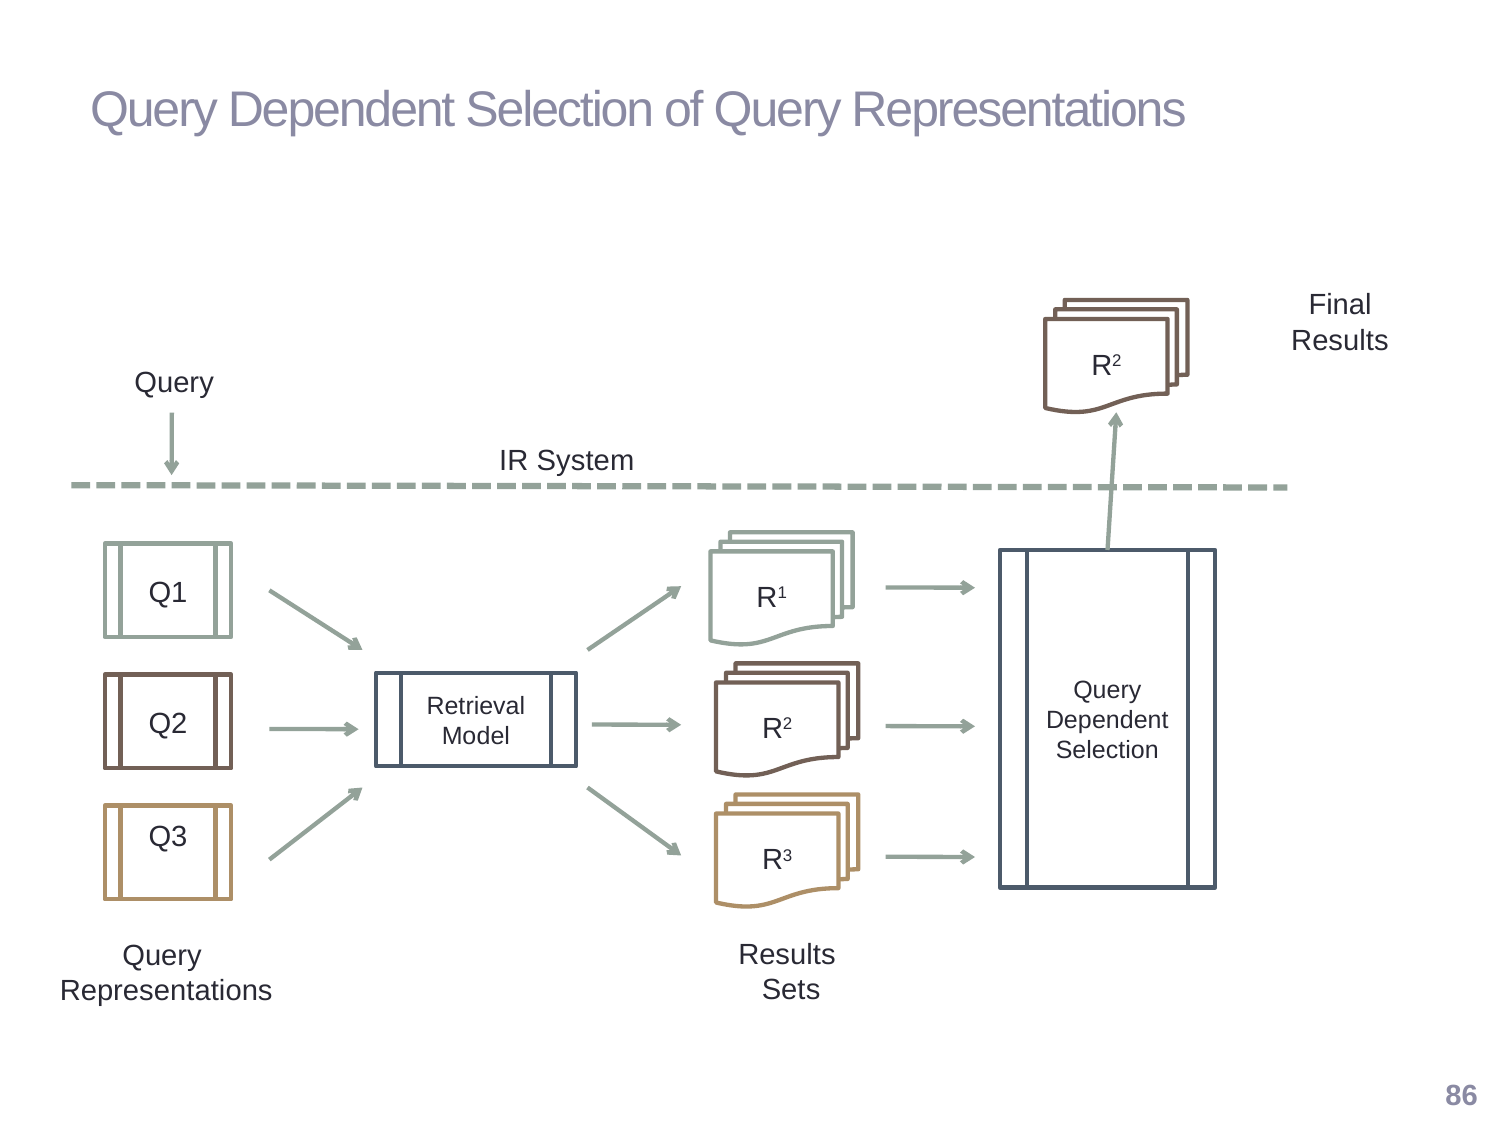

# Query Dependent Selection of Query Representations
Final
Results
R2
Query
Dependent
Selection
Query
IR System
R1
R2
R3
Results
Sets
Q1
Q2
Q3

Query
Representations
Retrieval
Model
86